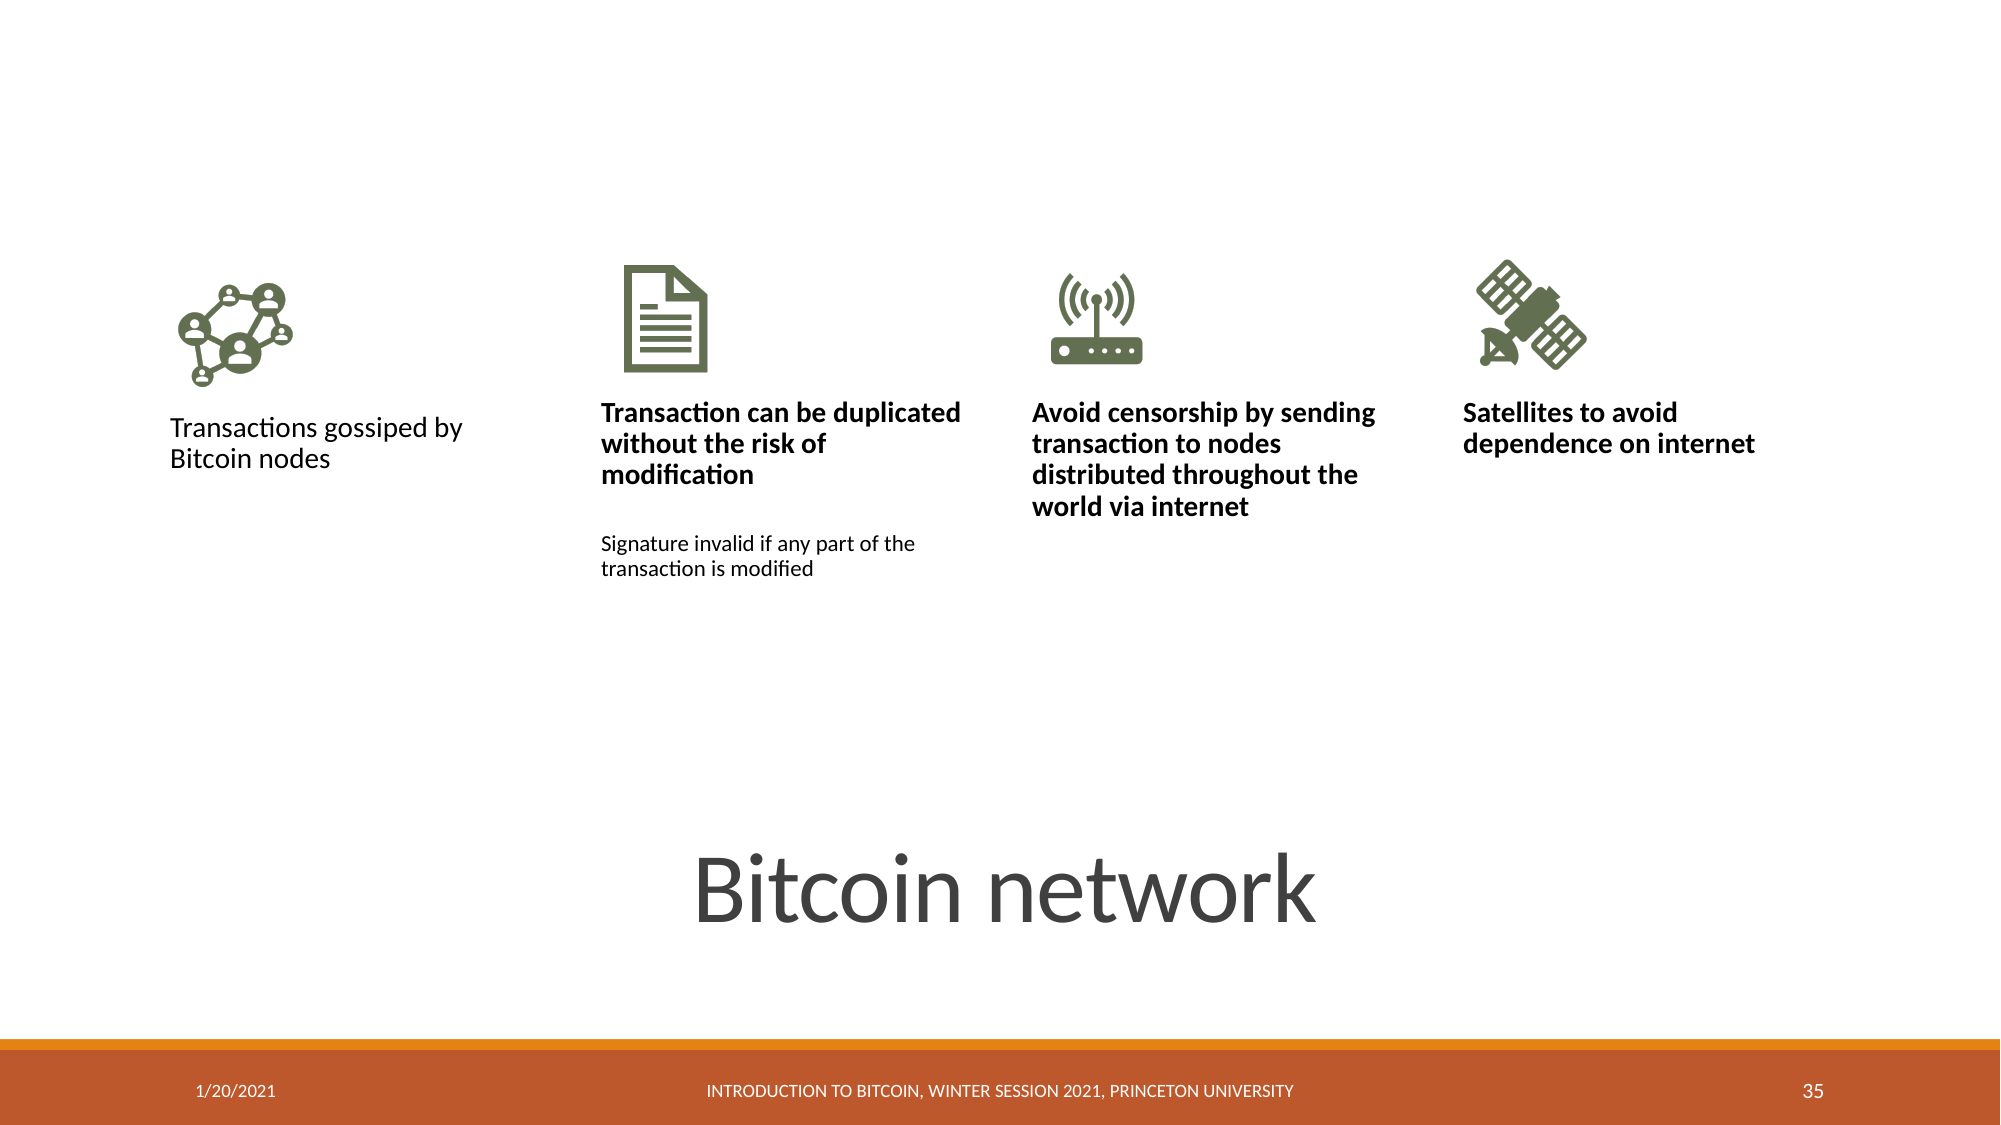

/
Transactions gossiped by Bitcoin nodes
Transaction can be duplicated without the risk of modification
Signature invalid if any part of the transaction is modified
Avoid censorship by sending transaction to nodes distributed throughout the world via internet
Satellites to avoid dependence on internet
# Bitcoin network
1/20/2021
Introduction to Bitcoin, Winter session 2021, Princeton University
35